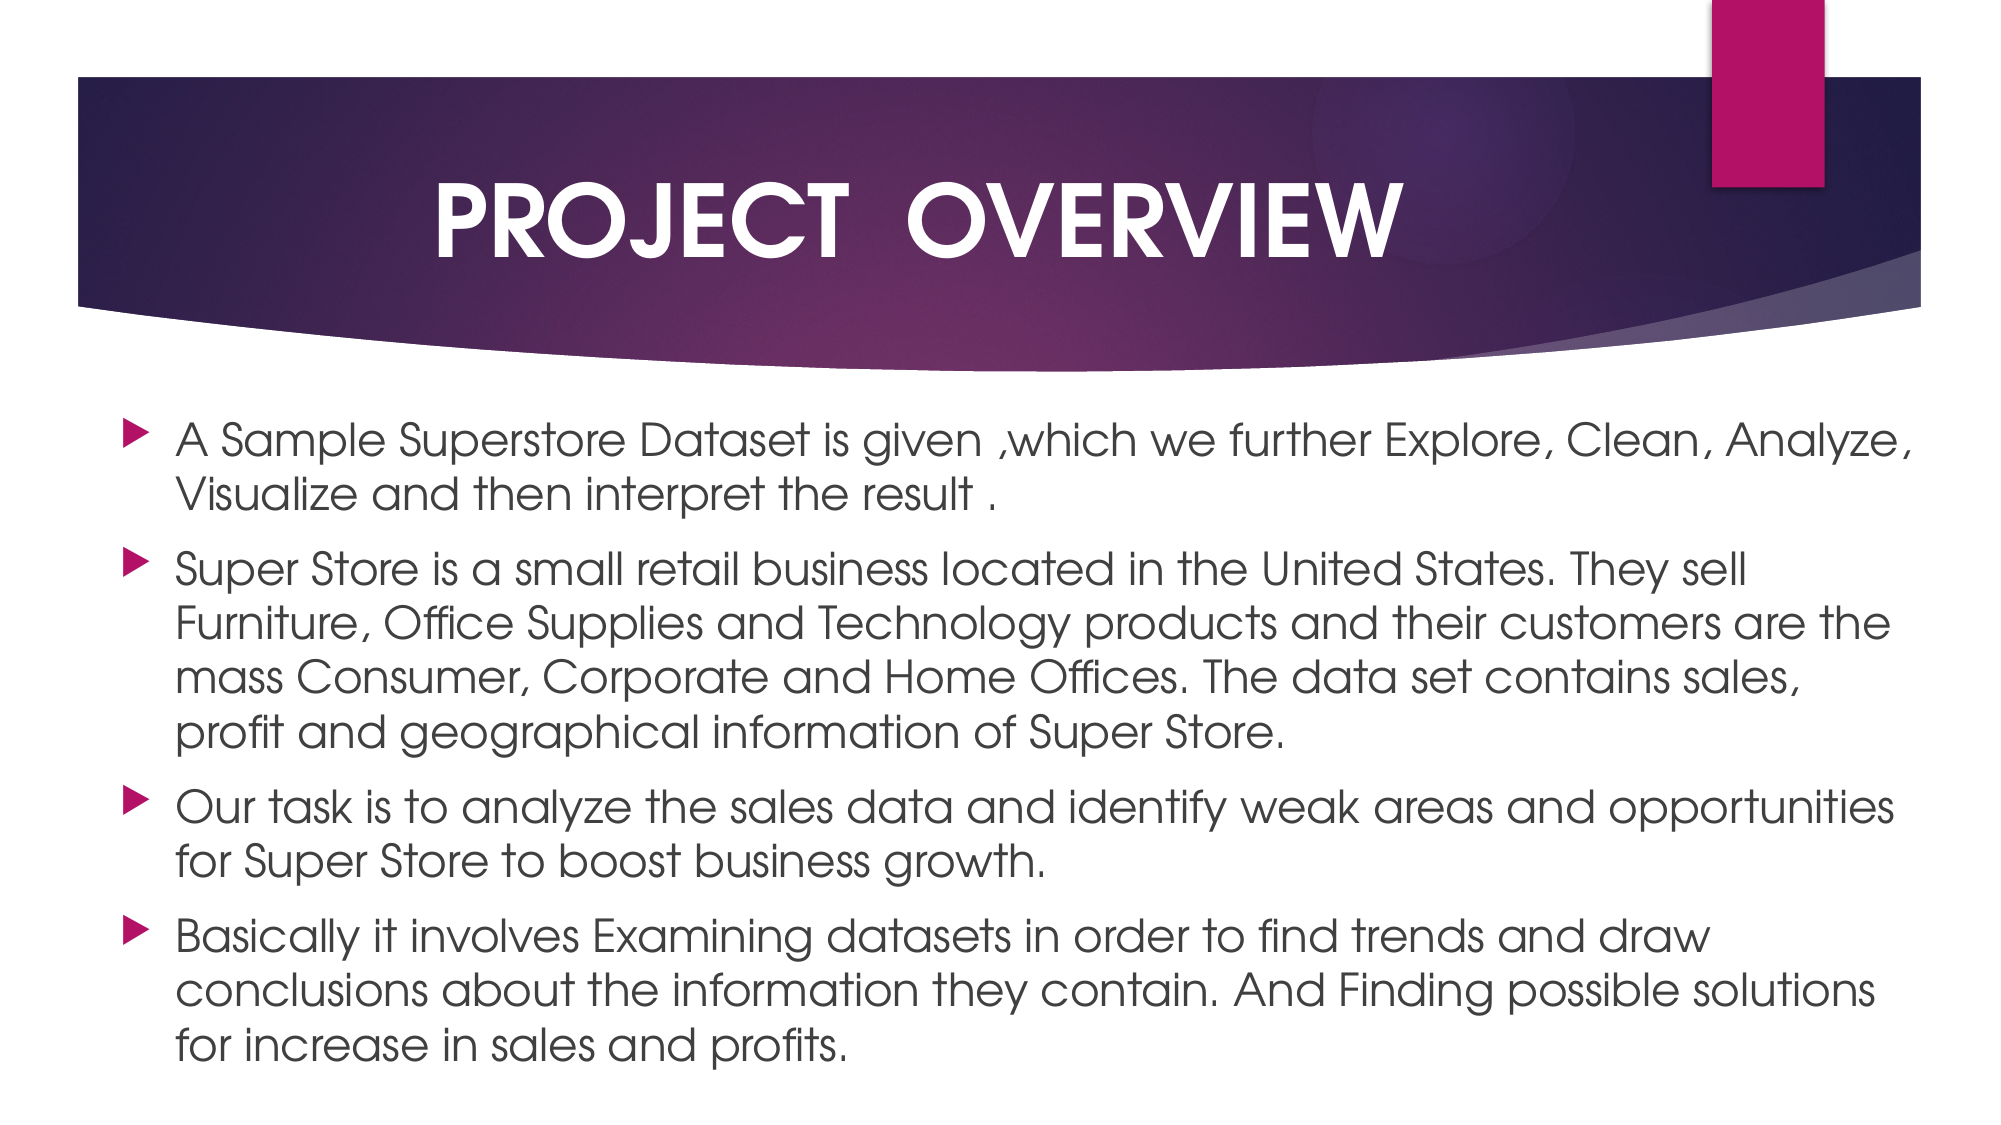

# PROJECT  OVERVIEW
A Sample Superstore Dataset is given ,which we further Explore, Clean, Analyze, Visualize and then interpret the result .
Super Store is a small retail business located in the United States. They sell Furniture, Office Supplies and Technology products and their customers are the mass Consumer, Corporate and Home Offices. The data set contains sales, profit and geographical information of Super Store.
Our task is to analyze the sales data and identify weak areas and opportunities for Super Store to boost business growth.
Basically it involves Examining datasets in order to find trends and draw conclusions about the information they contain. And Finding possible solutions for increase in sales and profits.